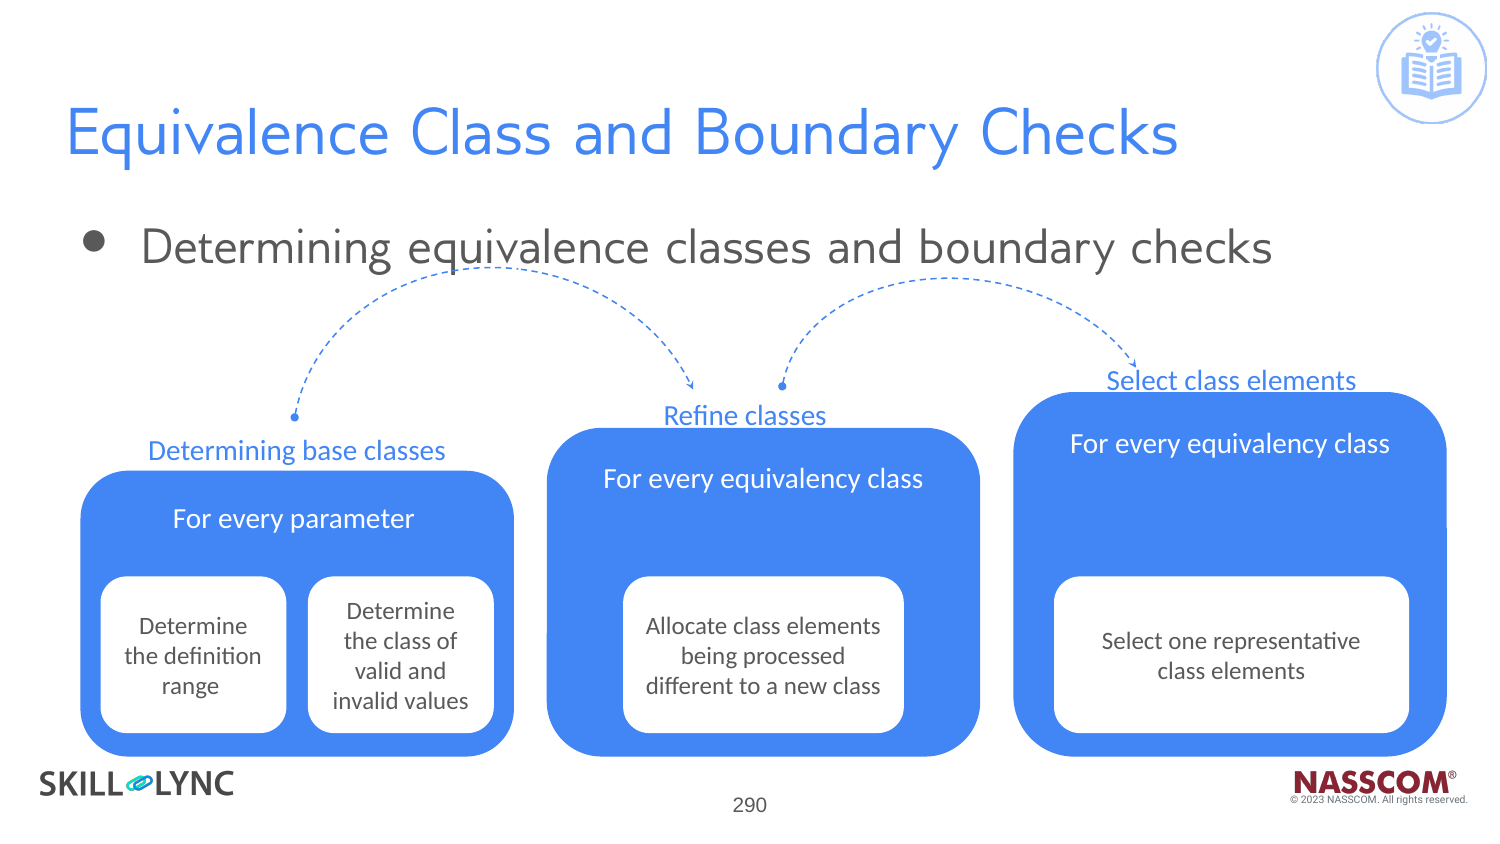

# Equivalence Class and Boundary Checks
Determining equivalence classes and boundary checks

Refine classes
For every equivalency class
Allocate class elements being processed different to a new class

Select class elements
For every equivalency class
Select one representative class elements
Determining base classes
For every parameter
Determine the definition range
Determine the class of valid and invalid values
290